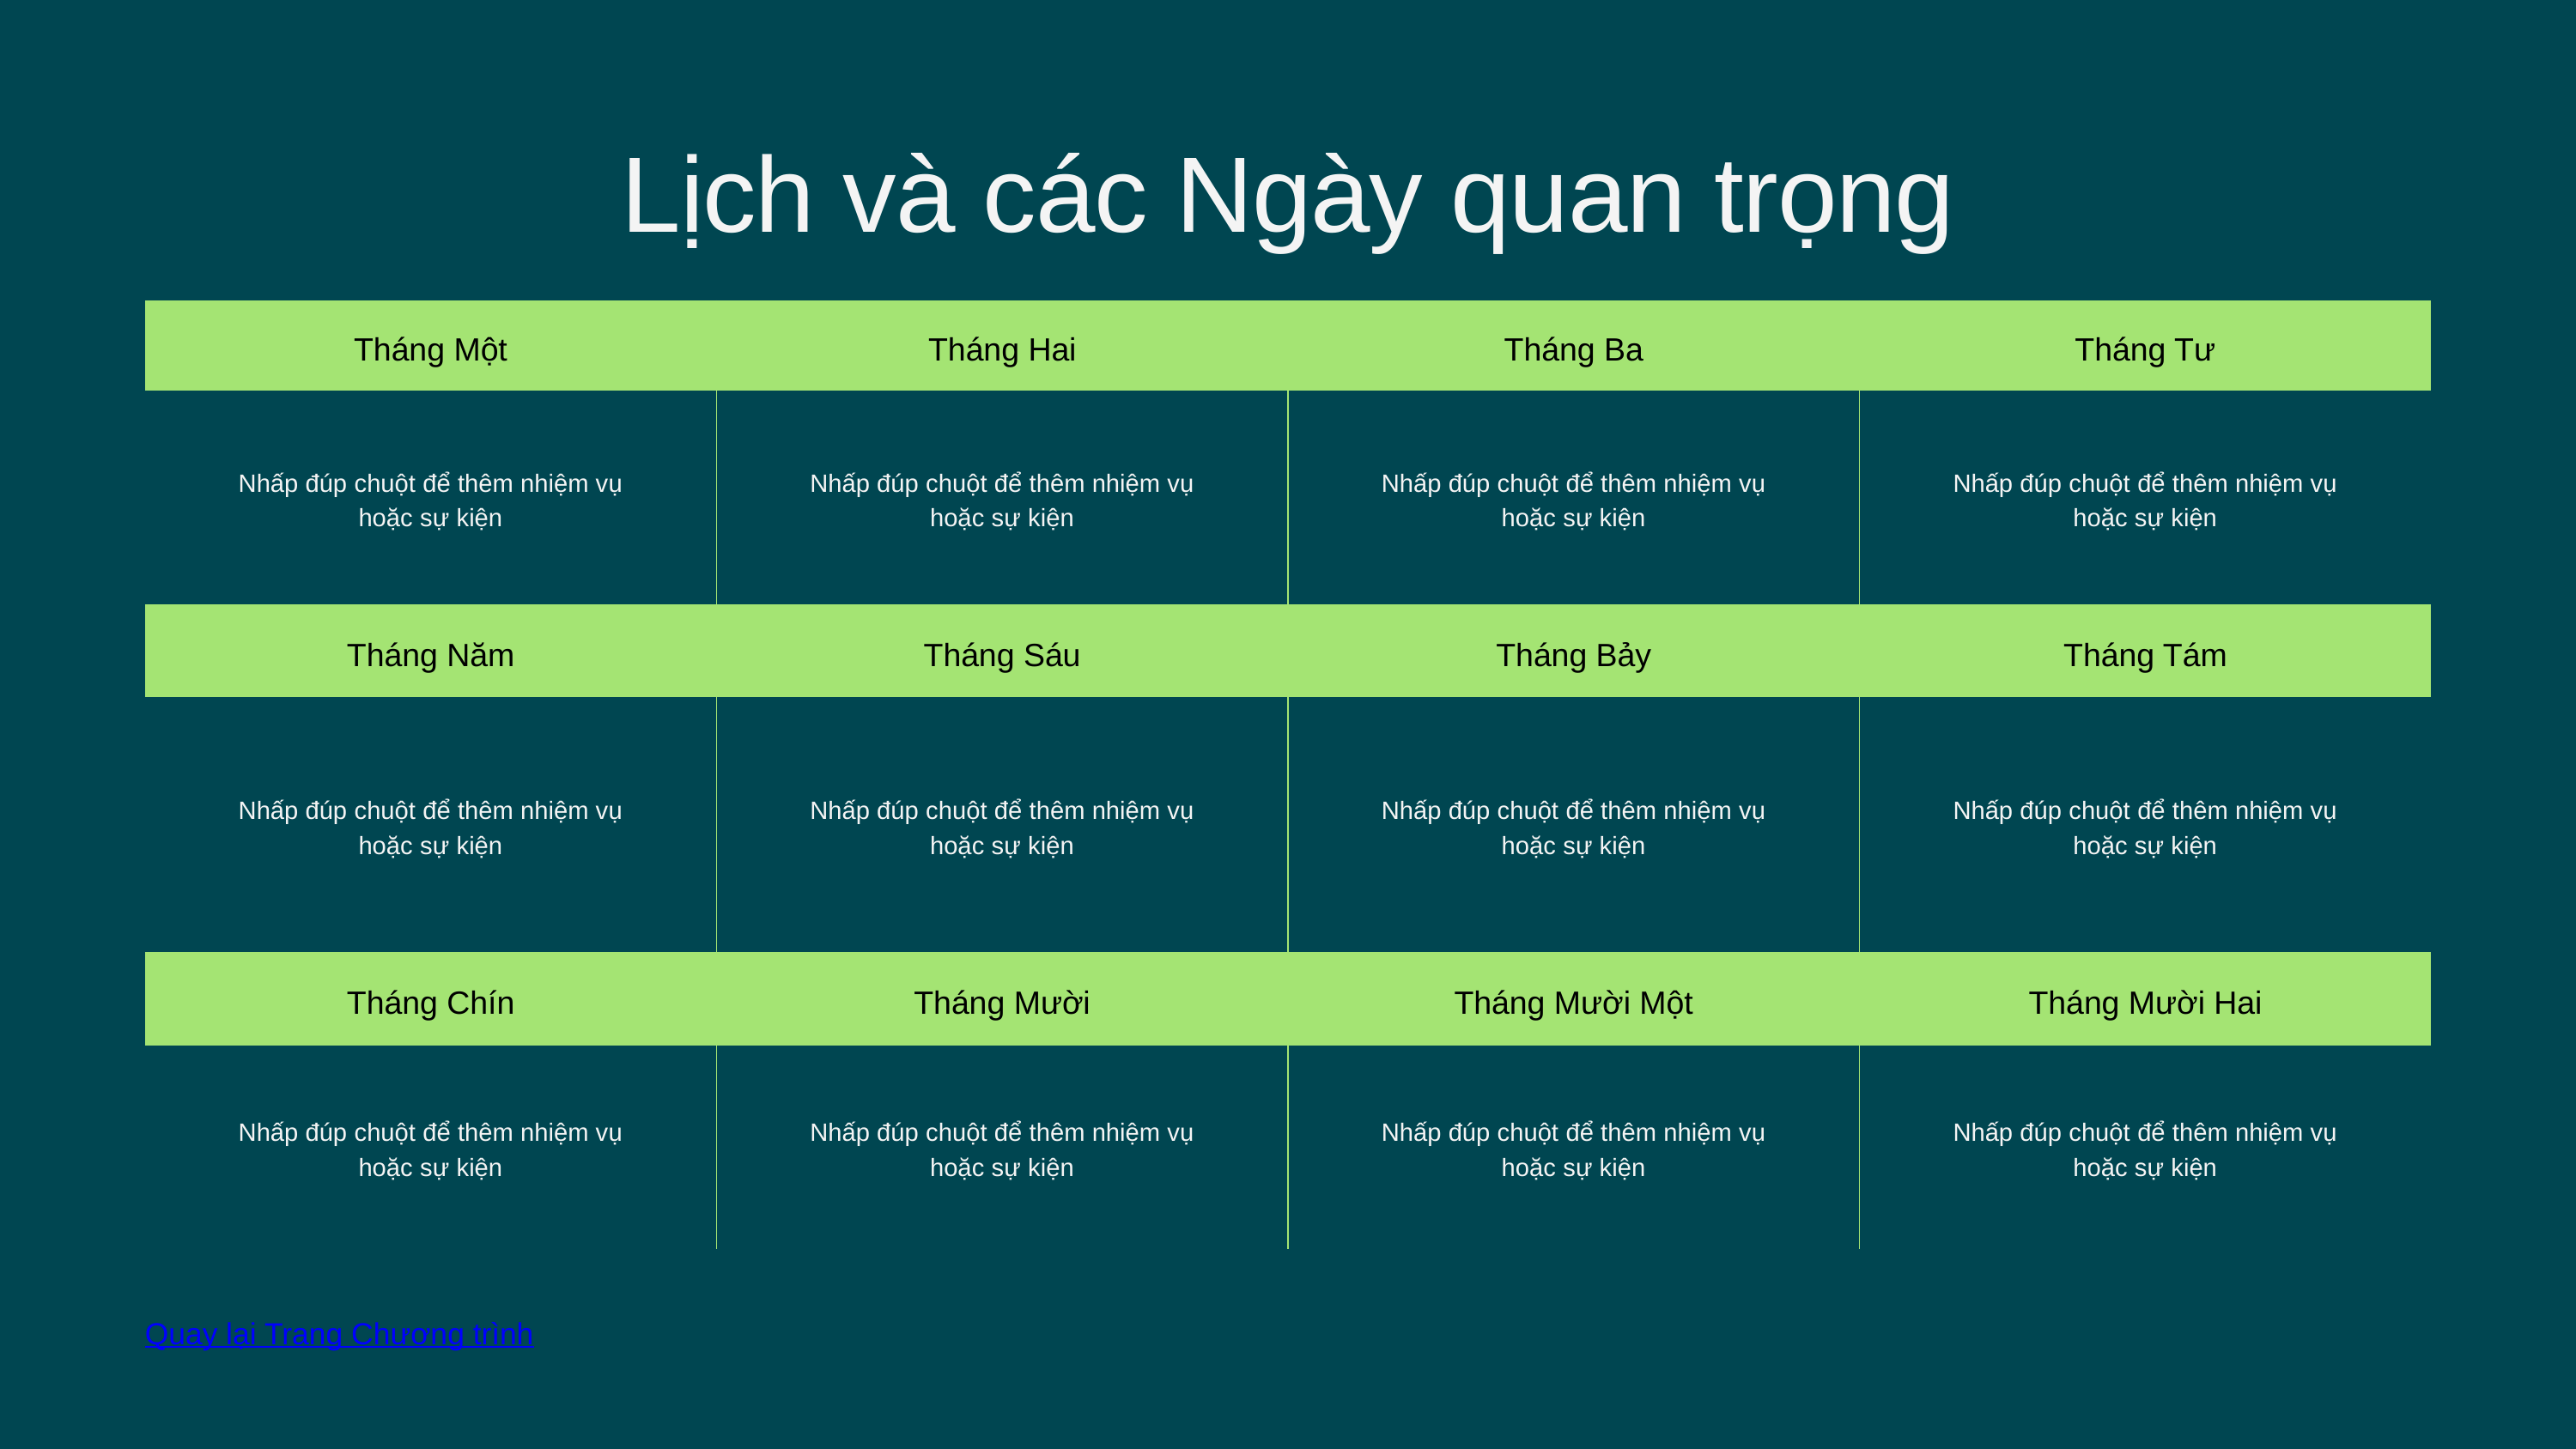

Lịch và các Ngày quan trọng
| Tháng Một | Tháng Hai | Tháng Ba | Tháng Tư |
| --- | --- | --- | --- |
| Nhấp đúp chuột để thêm nhiệm vụ hoặc sự kiện | Nhấp đúp chuột để thêm nhiệm vụ hoặc sự kiện | Nhấp đúp chuột để thêm nhiệm vụ hoặc sự kiện | Nhấp đúp chuột để thêm nhiệm vụ hoặc sự kiện |
| Tháng Năm | Tháng Sáu | Tháng Bảy | Tháng Tám |
| Nhấp đúp chuột để thêm nhiệm vụ hoặc sự kiện | Nhấp đúp chuột để thêm nhiệm vụ hoặc sự kiện | Nhấp đúp chuột để thêm nhiệm vụ hoặc sự kiện | Nhấp đúp chuột để thêm nhiệm vụ hoặc sự kiện |
| Tháng Chín | Tháng Mười | Tháng Mười Một | Tháng Mười Hai |
| Nhấp đúp chuột để thêm nhiệm vụ hoặc sự kiện | Nhấp đúp chuột để thêm nhiệm vụ hoặc sự kiện | Nhấp đúp chuột để thêm nhiệm vụ hoặc sự kiện | Nhấp đúp chuột để thêm nhiệm vụ hoặc sự kiện |
Quay lại Trang Chương trình